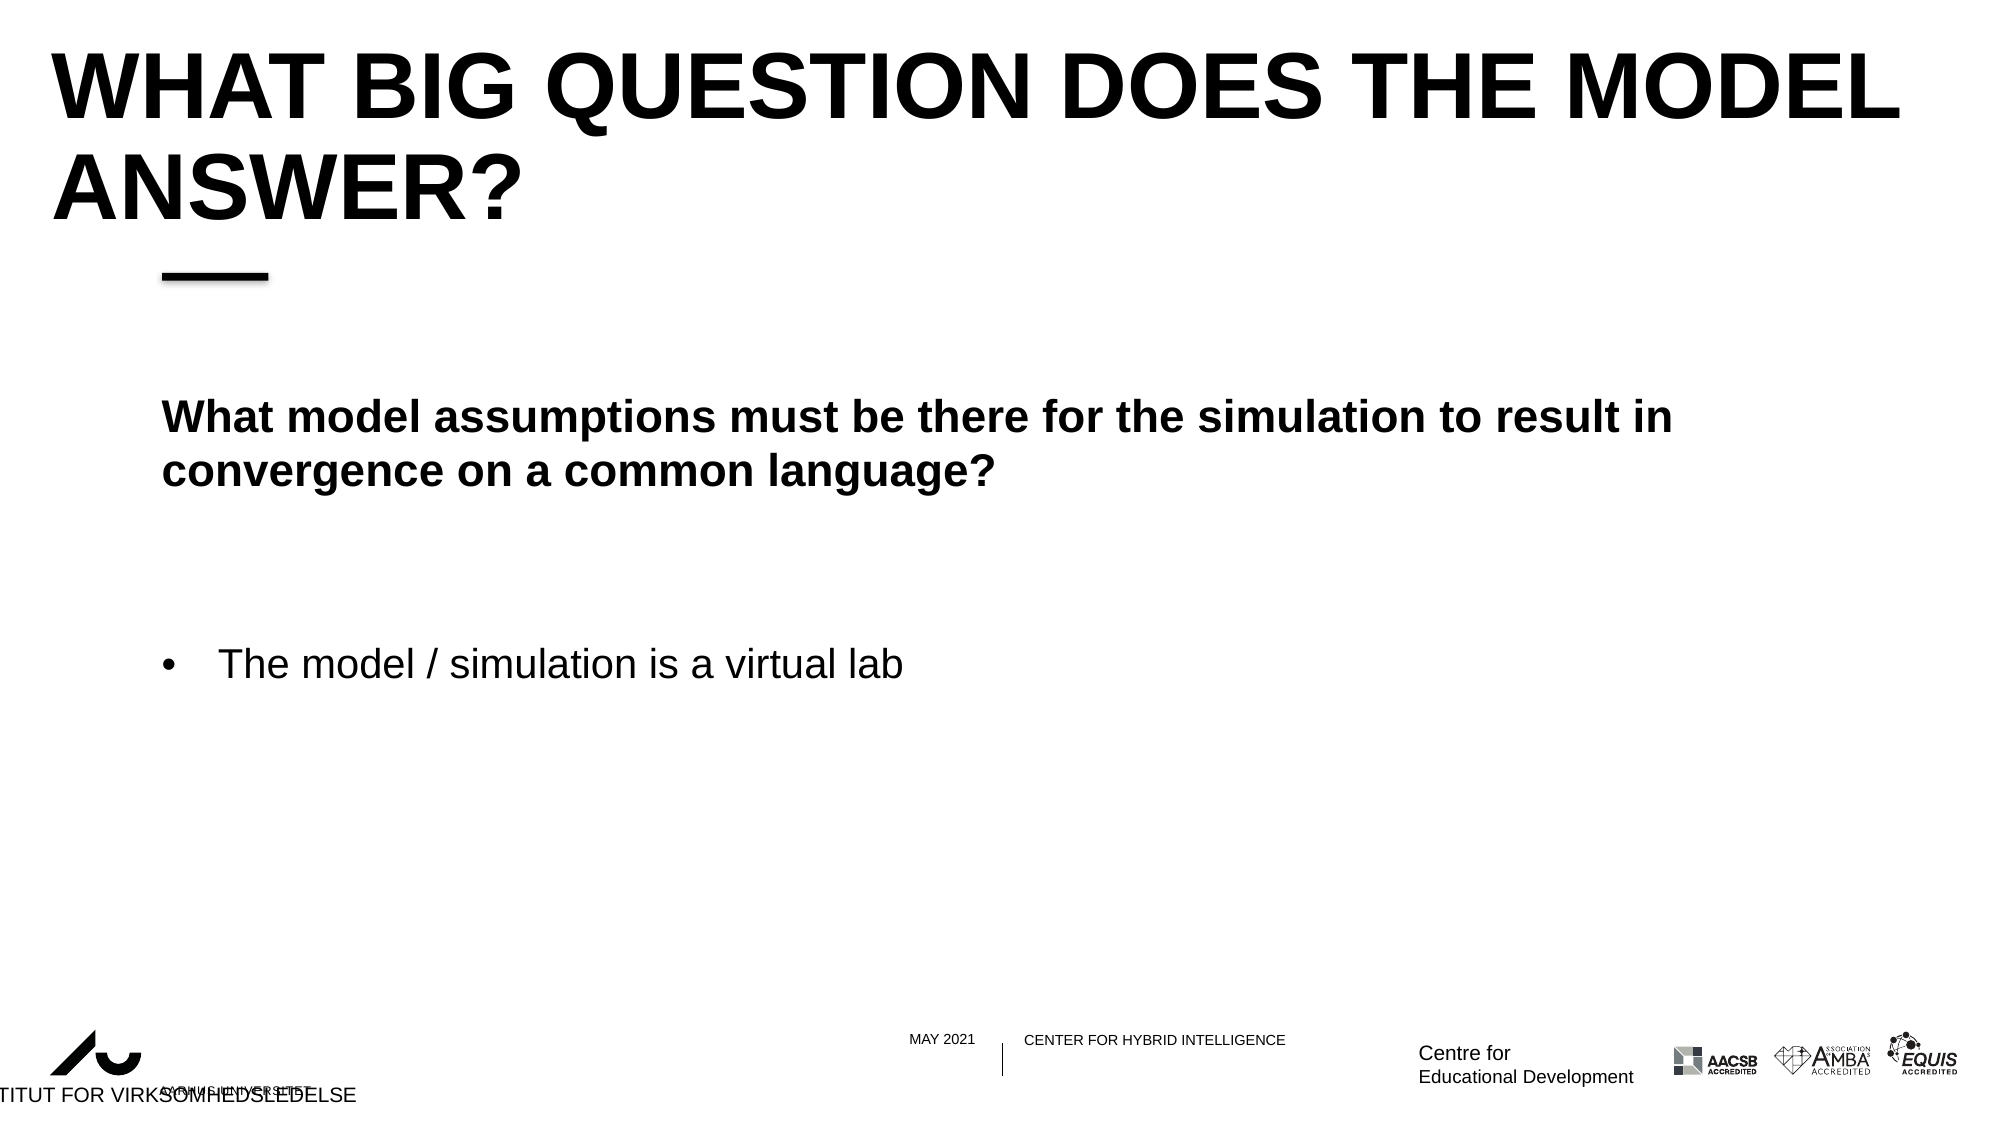

# What big question does the model answer?

What model assumptions must be there for the simulation to result in convergence on a common language?

The model / simulation is a virtual lab